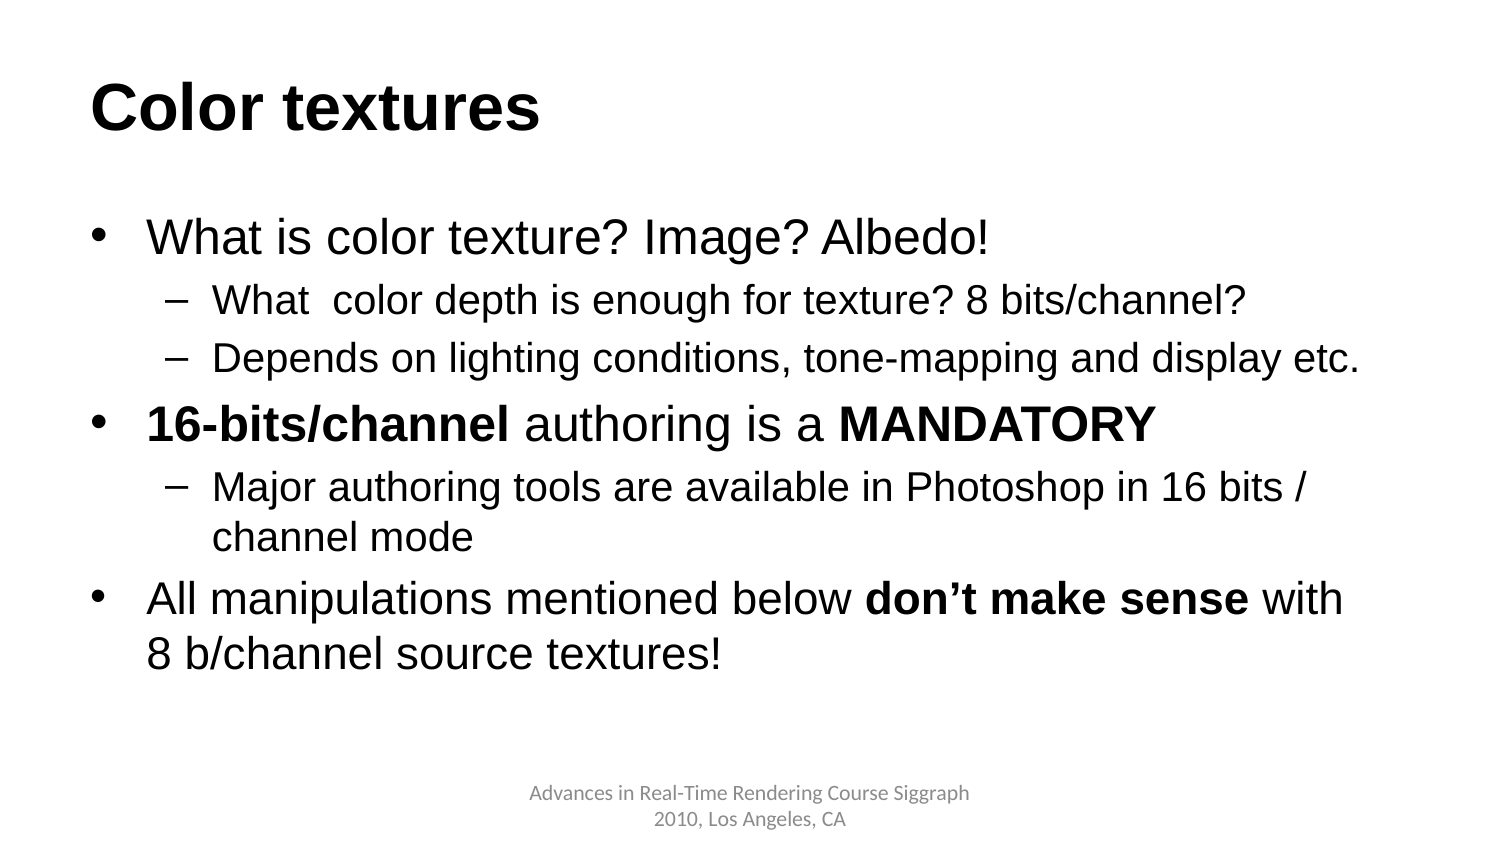

# Color textures
What is color texture? Image? Albedo!
What  color depth is enough for texture? 8 bits/channel?
Depends on lighting conditions, tone-mapping and display etc.
16-bits/channel authoring is a MANDATORY
Major authoring tools are available in Photoshop in 16 bits / channel mode
All manipulations mentioned below don’t make sense with 8 b/channel source textures!
Advances in Real-Time Rendering Course Siggraph 2010, Los Angeles, CA